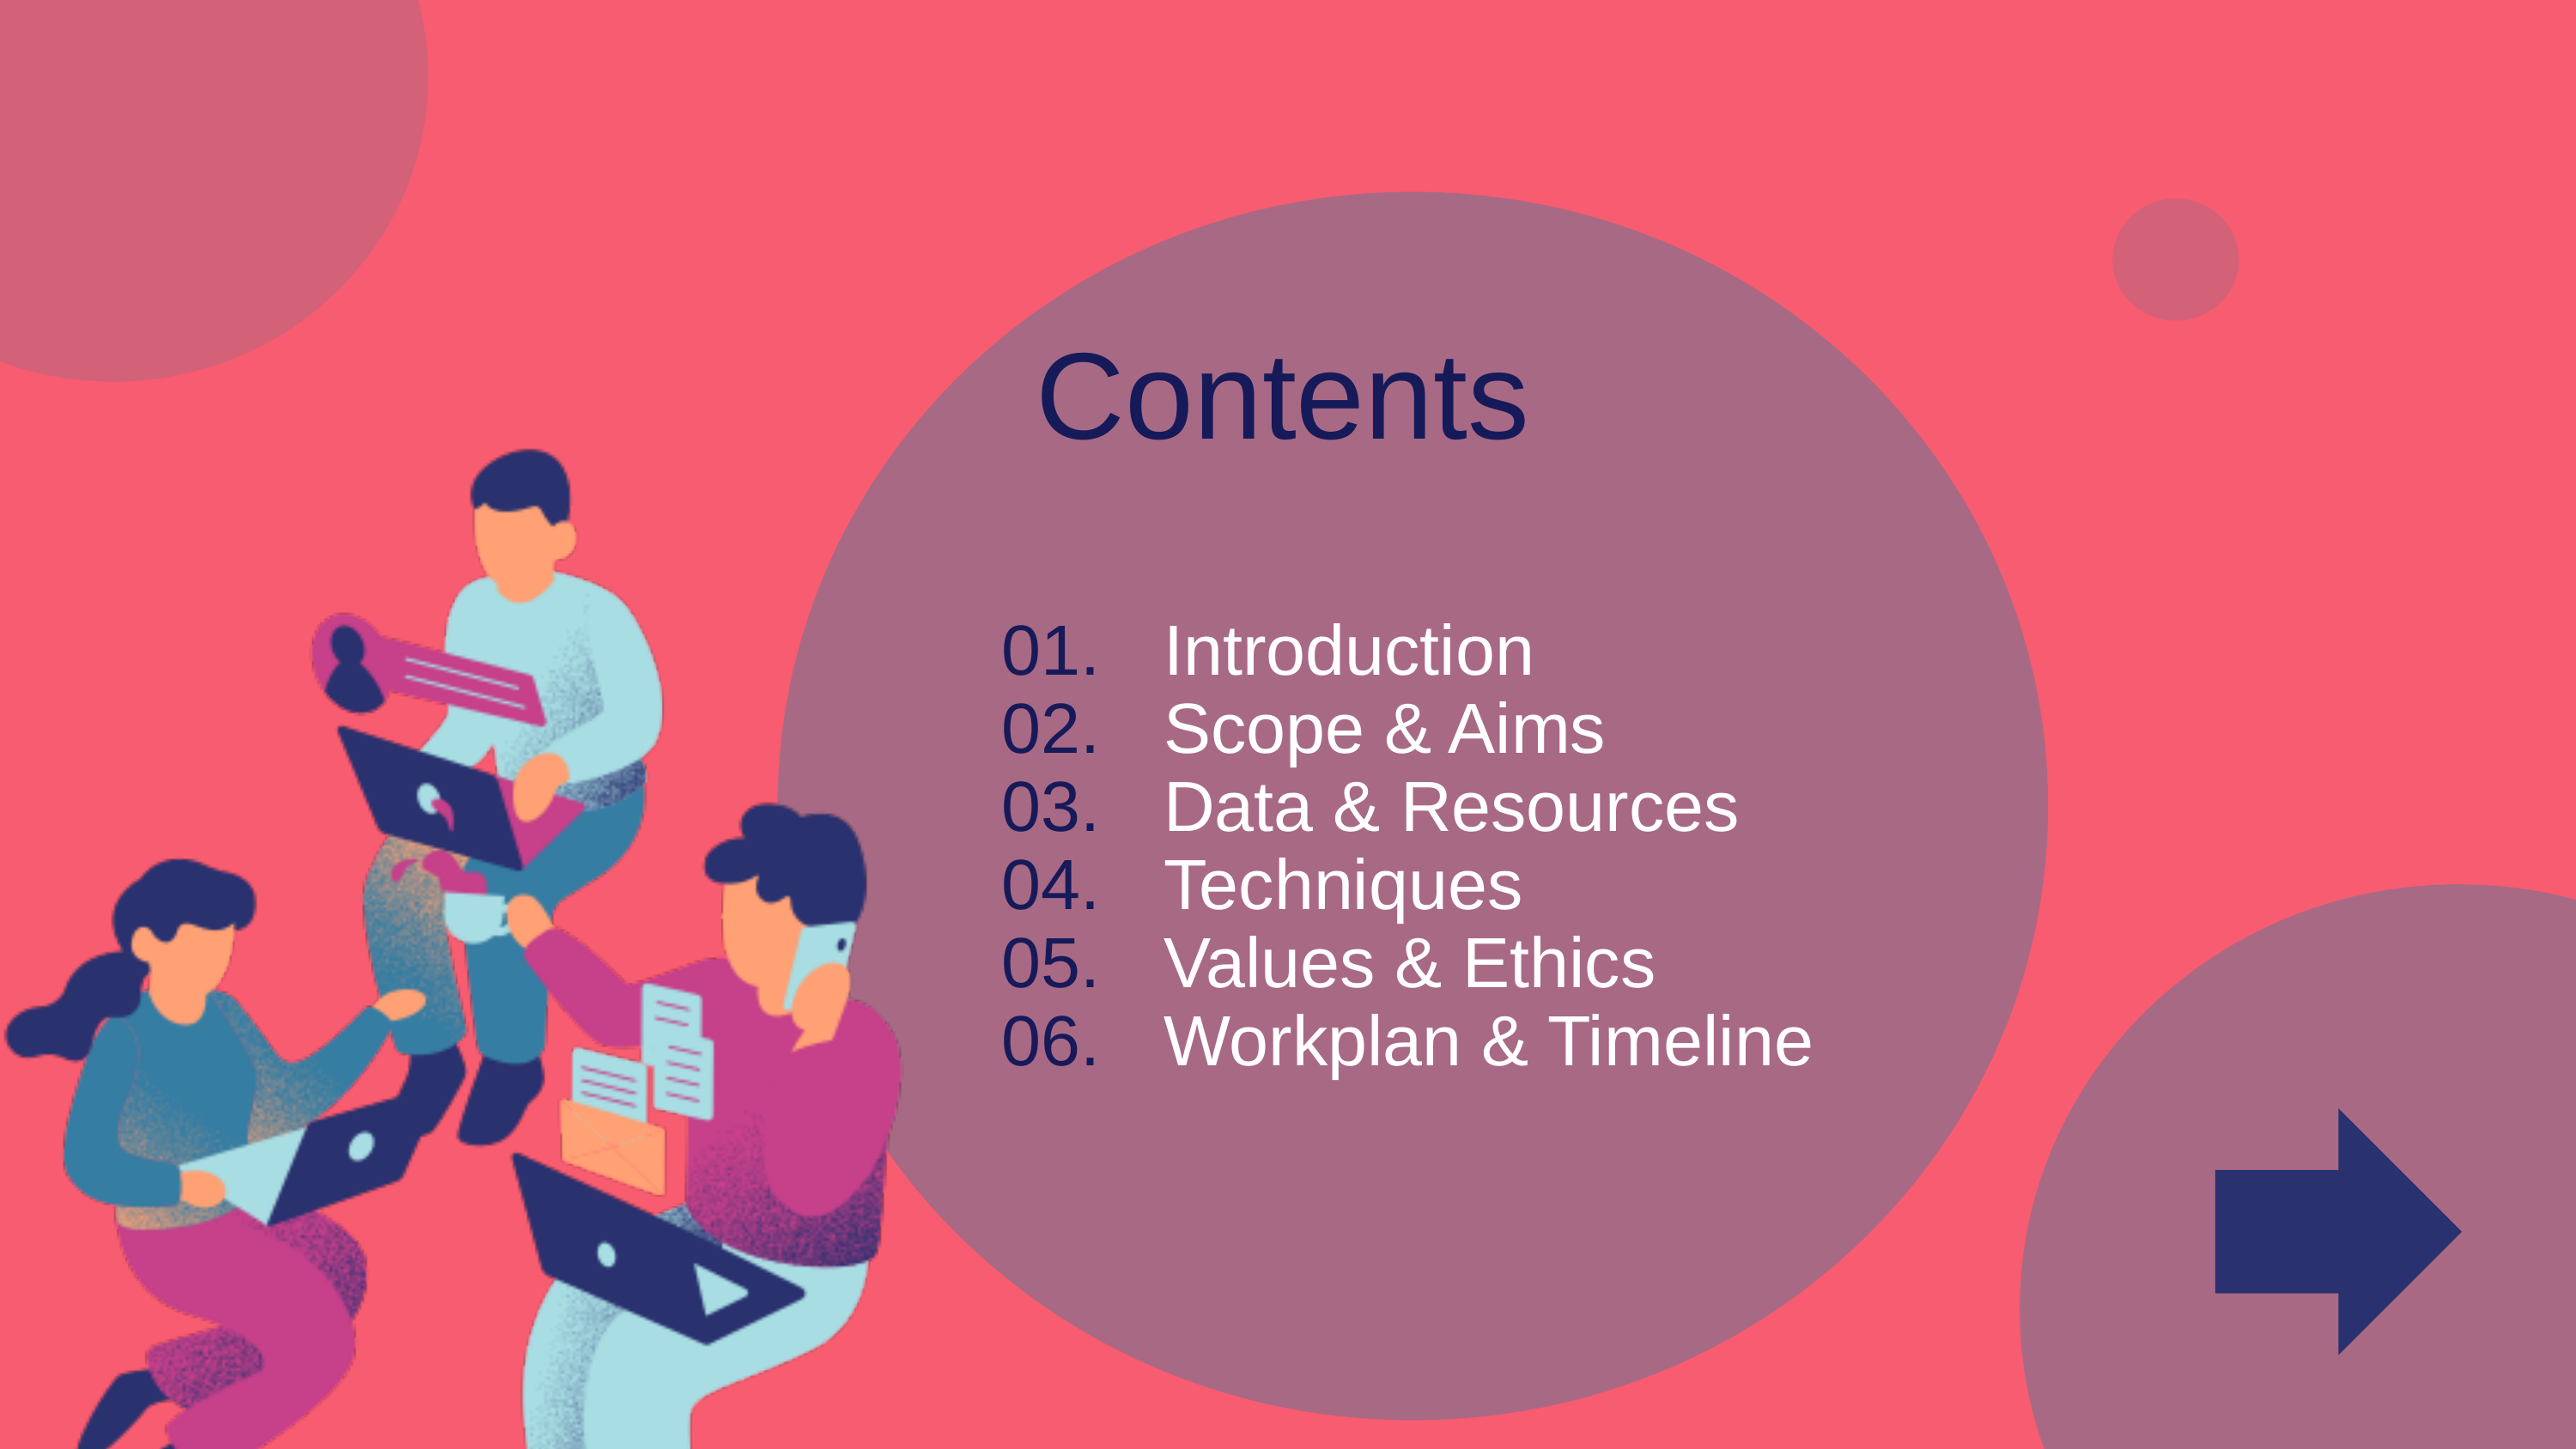

Contents

01.
Introduction
02.
Scope & Aims
03.
Data & Resources
04.
Techniques

05.
Values & Ethics
06.
Workplan & Timeline